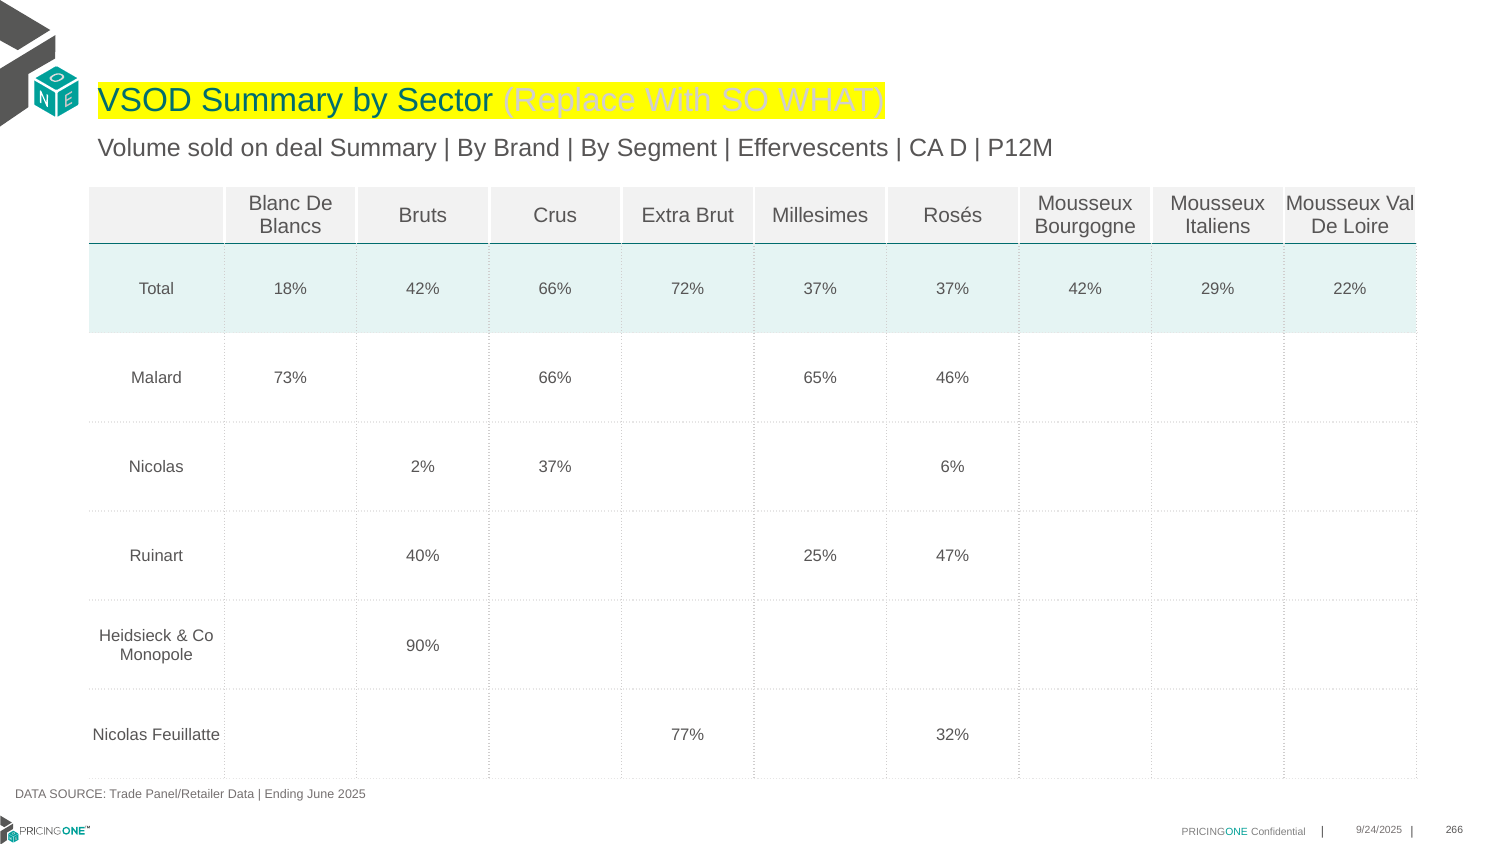

# VSOD Summary by Sector (Replace With SO WHAT)
Volume sold on deal Summary | By Brand | By Segment | Effervescents | CA D | P12M
|  | Blanc De Blancs | Bruts | Crus | Extra Brut | Millesimes | Rosés | Mousseux Bourgogne | Mousseux Italiens | Mousseux Val De Loire |
| --- | --- | --- | --- | --- | --- | --- | --- | --- | --- |
| Total | 18% | 42% | 66% | 72% | 37% | 37% | 42% | 29% | 22% |
| Malard | 73% |  | 66% |  | 65% | 46% |  |  |  |
| Nicolas |  | 2% | 37% |  |  | 6% |  |  |  |
| Ruinart |  | 40% |  |  | 25% | 47% |  |  |  |
| Heidsieck & Co Monopole |  | 90% |  |  |  |  |  |  |  |
| Nicolas Feuillatte |  |  |  | 77% |  | 32% |  |  |  |
DATA SOURCE: Trade Panel/Retailer Data | Ending June 2025

9/24/2025
266